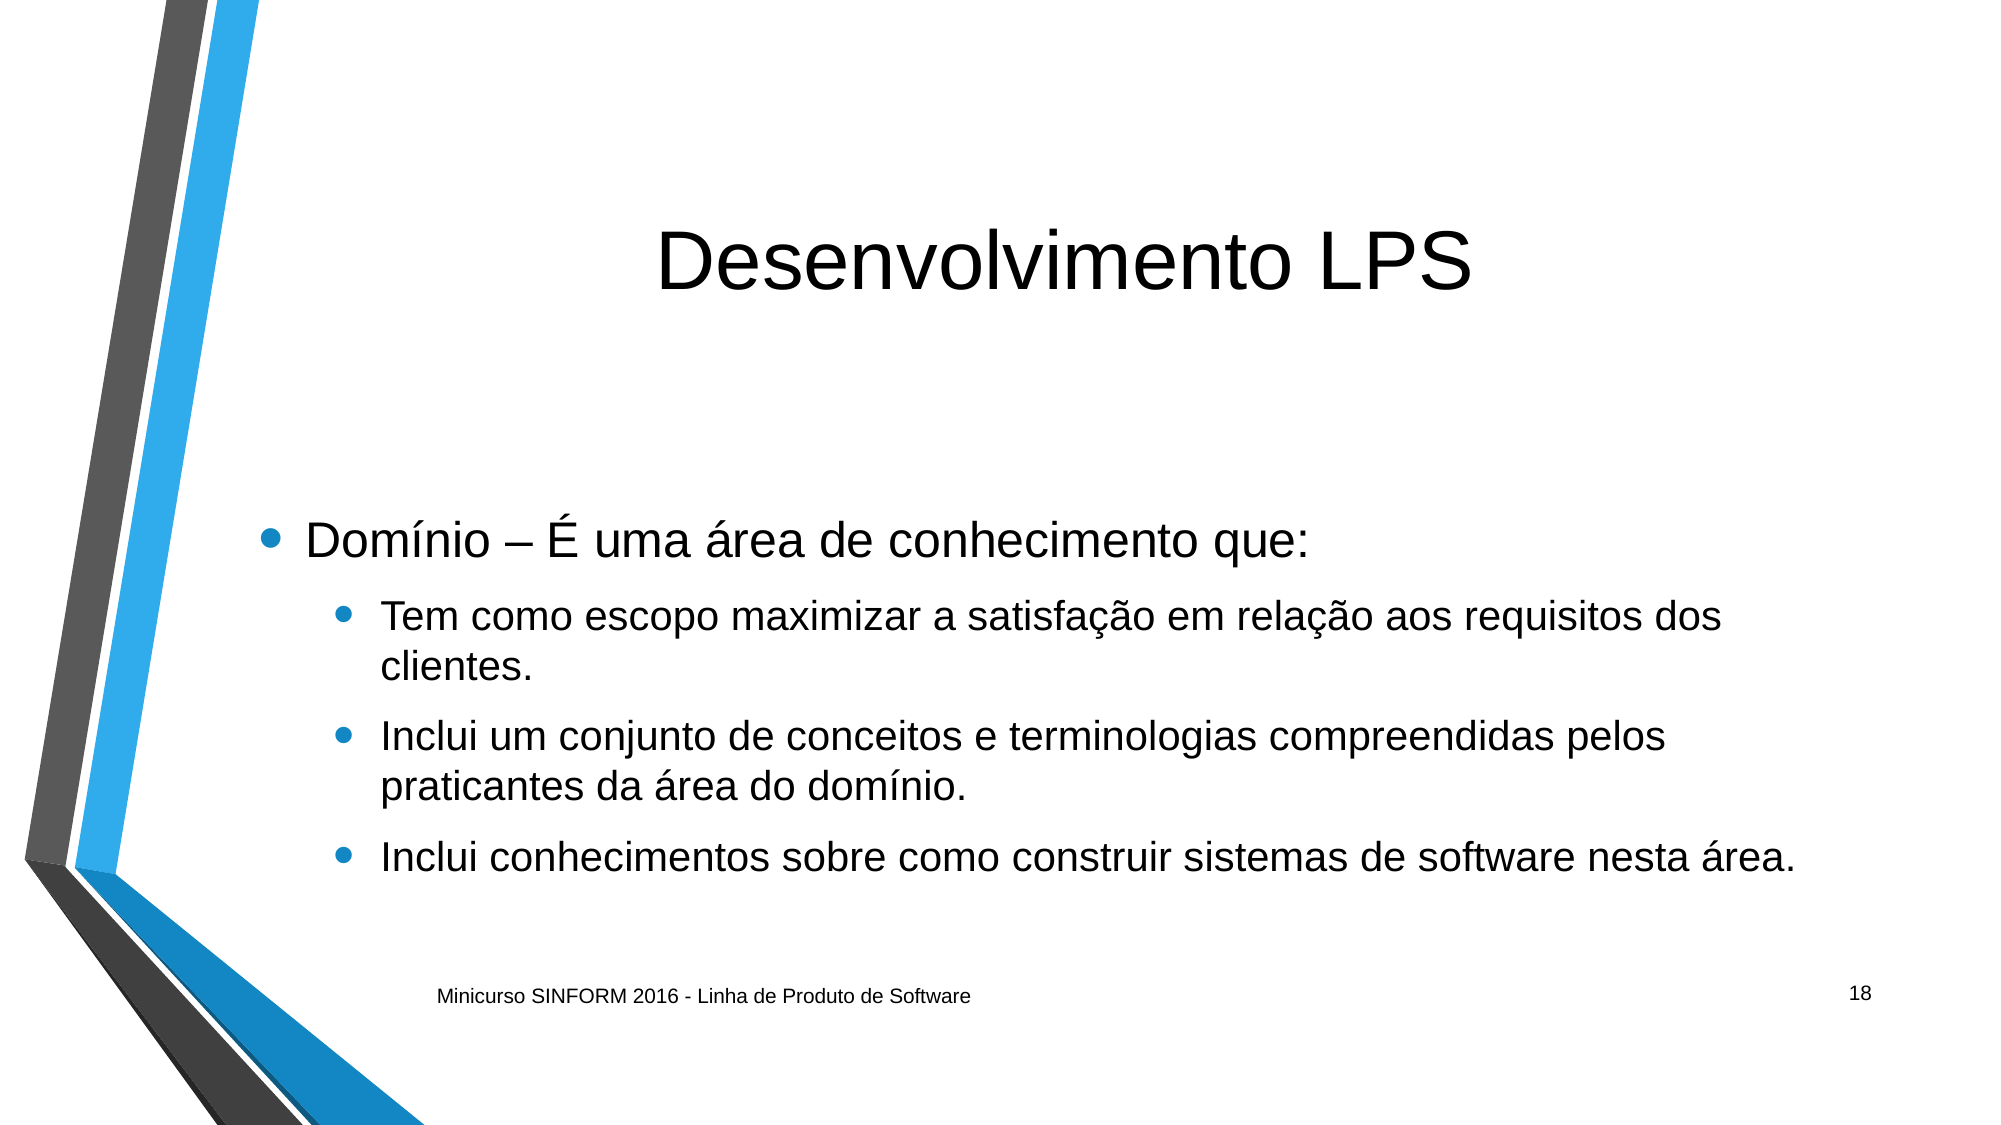

# Desenvolvimento LPS
Domínio – É uma área de conhecimento que:
Tem como escopo maximizar a satisfação em relação aos requisitos dos clientes.
Inclui um conjunto de conceitos e terminologias compreendidas pelos praticantes da área do domínio.
Inclui conhecimentos sobre como construir sistemas de software nesta área.
18
Minicurso SINFORM 2016 - Linha de Produto de Software